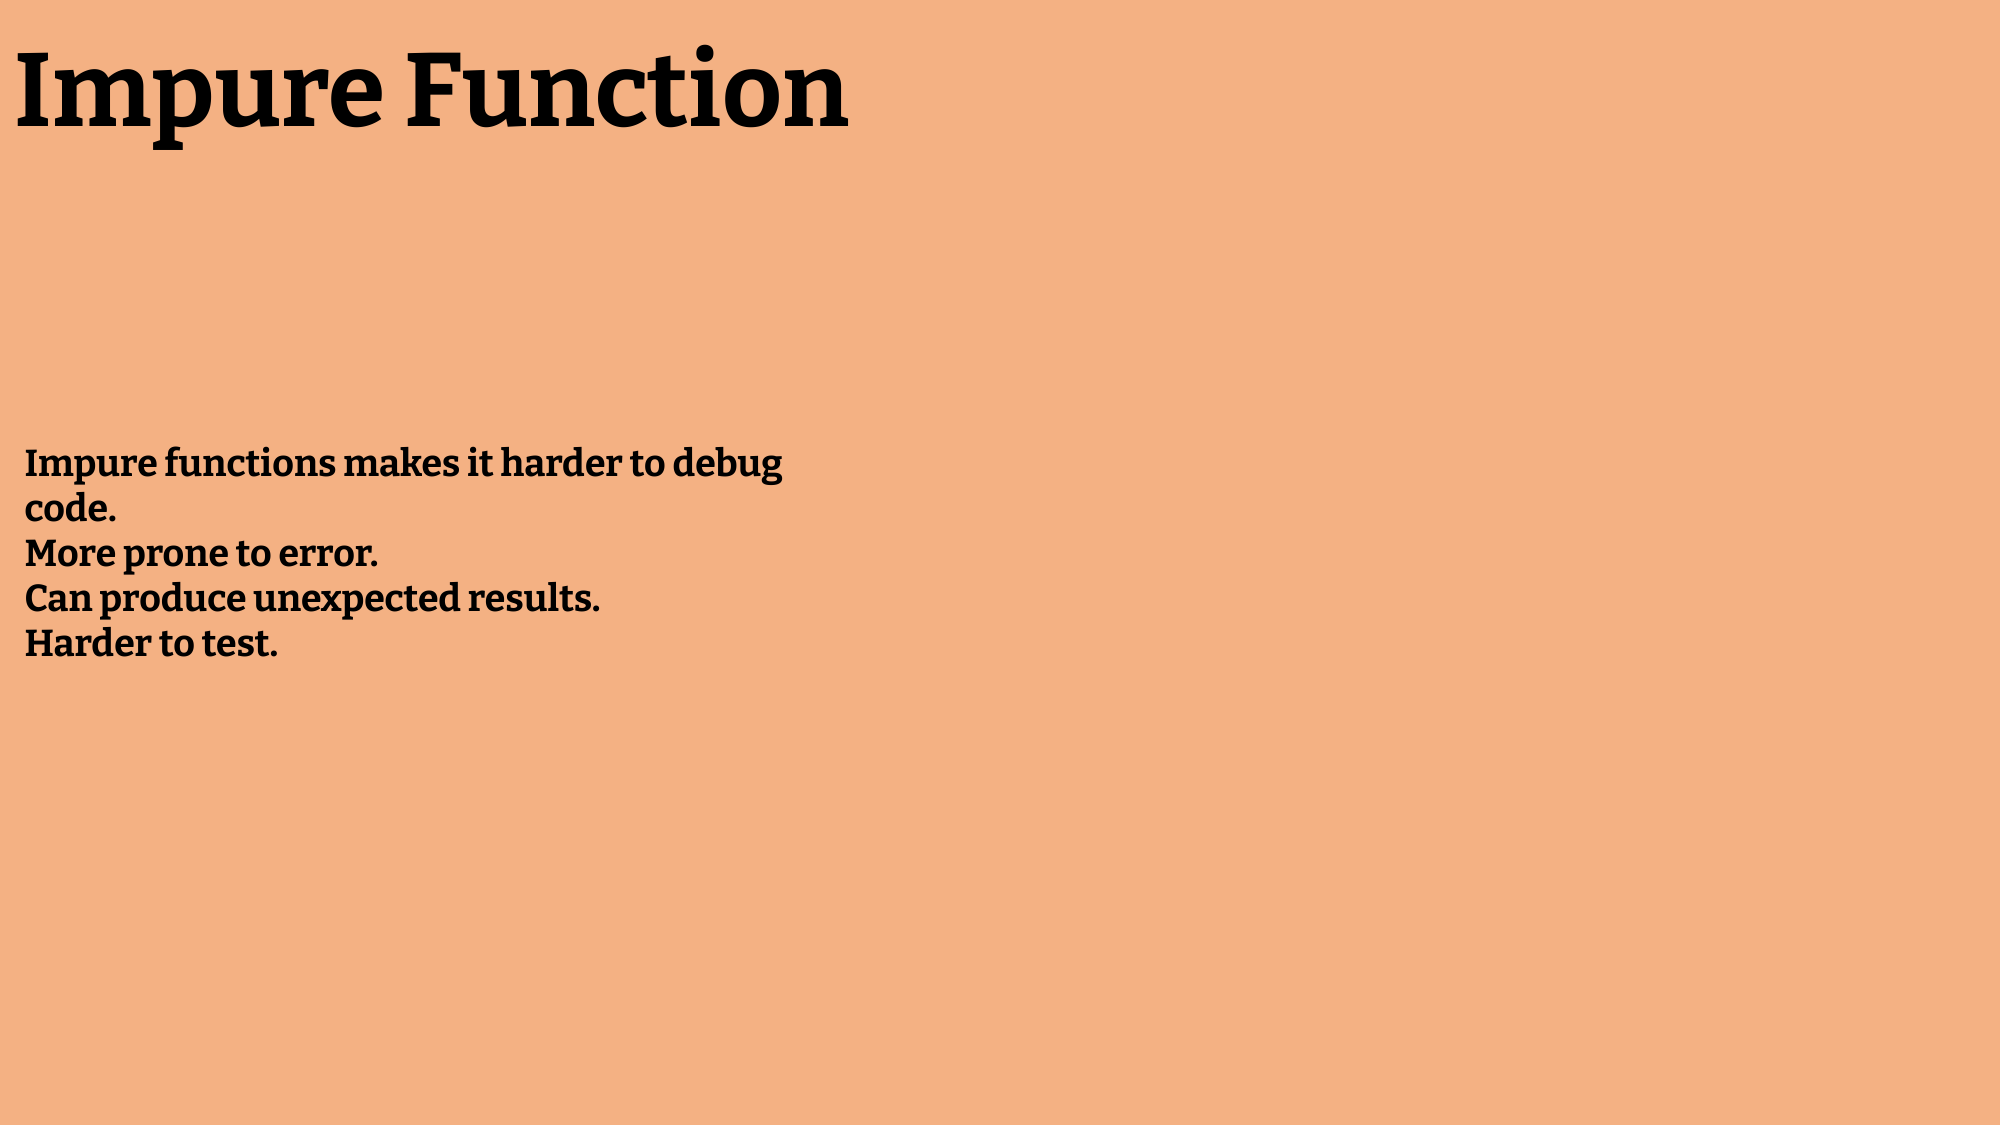

Impure Function
Impure functions makes it harder to debug code.
More prone to error.
Can produce unexpected results.
Harder to test.